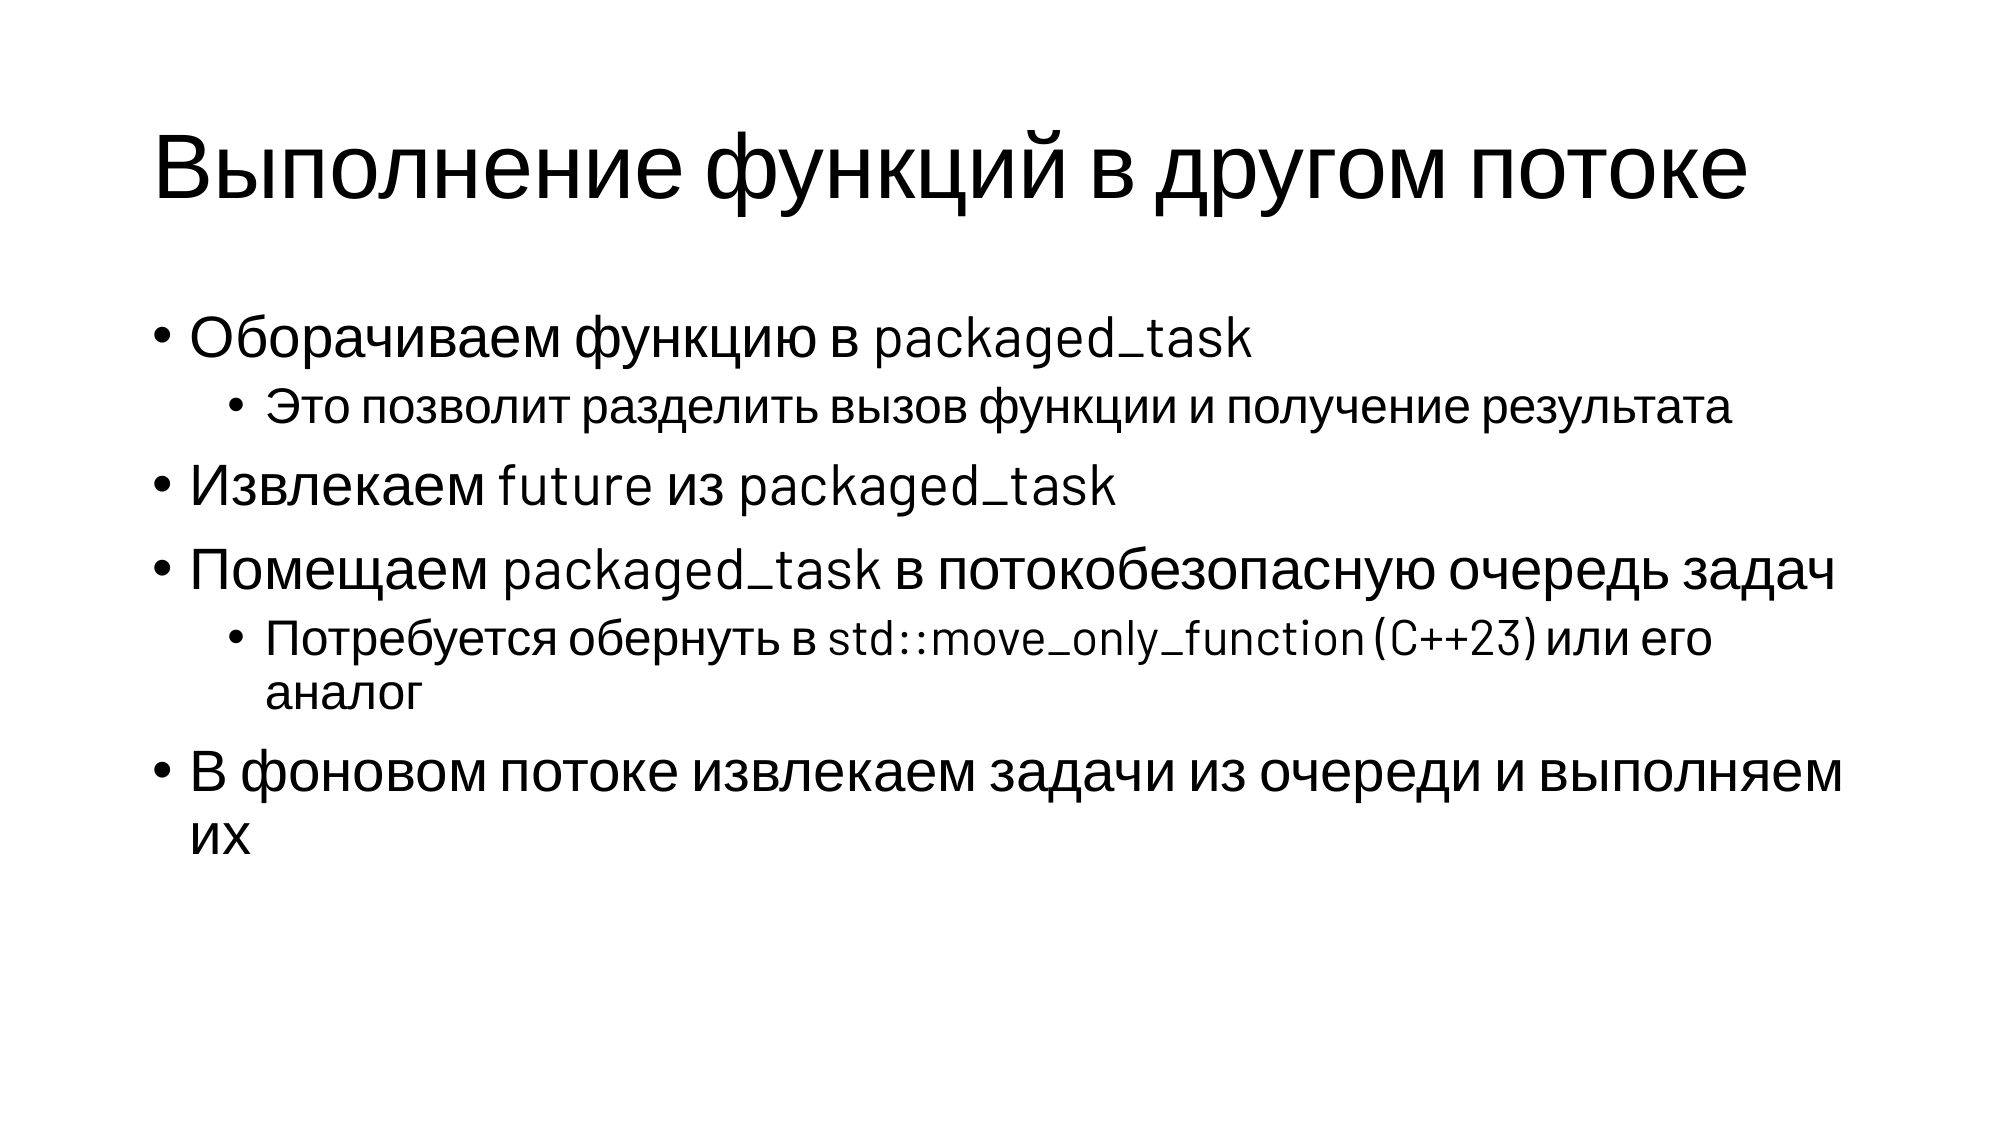

# Выполнение функций в другом потоке
Оборачиваем функцию в packaged_task
Это позволит разделить вызов функции и получение результата
Извлекаем future из packaged_task
Помещаем packaged_task в потокобезопасную очередь задач
Потребуется обернуть в std::move_only_function (C++23) или его аналог
В фоновом потоке извлекаем задачи из очереди и выполняем их